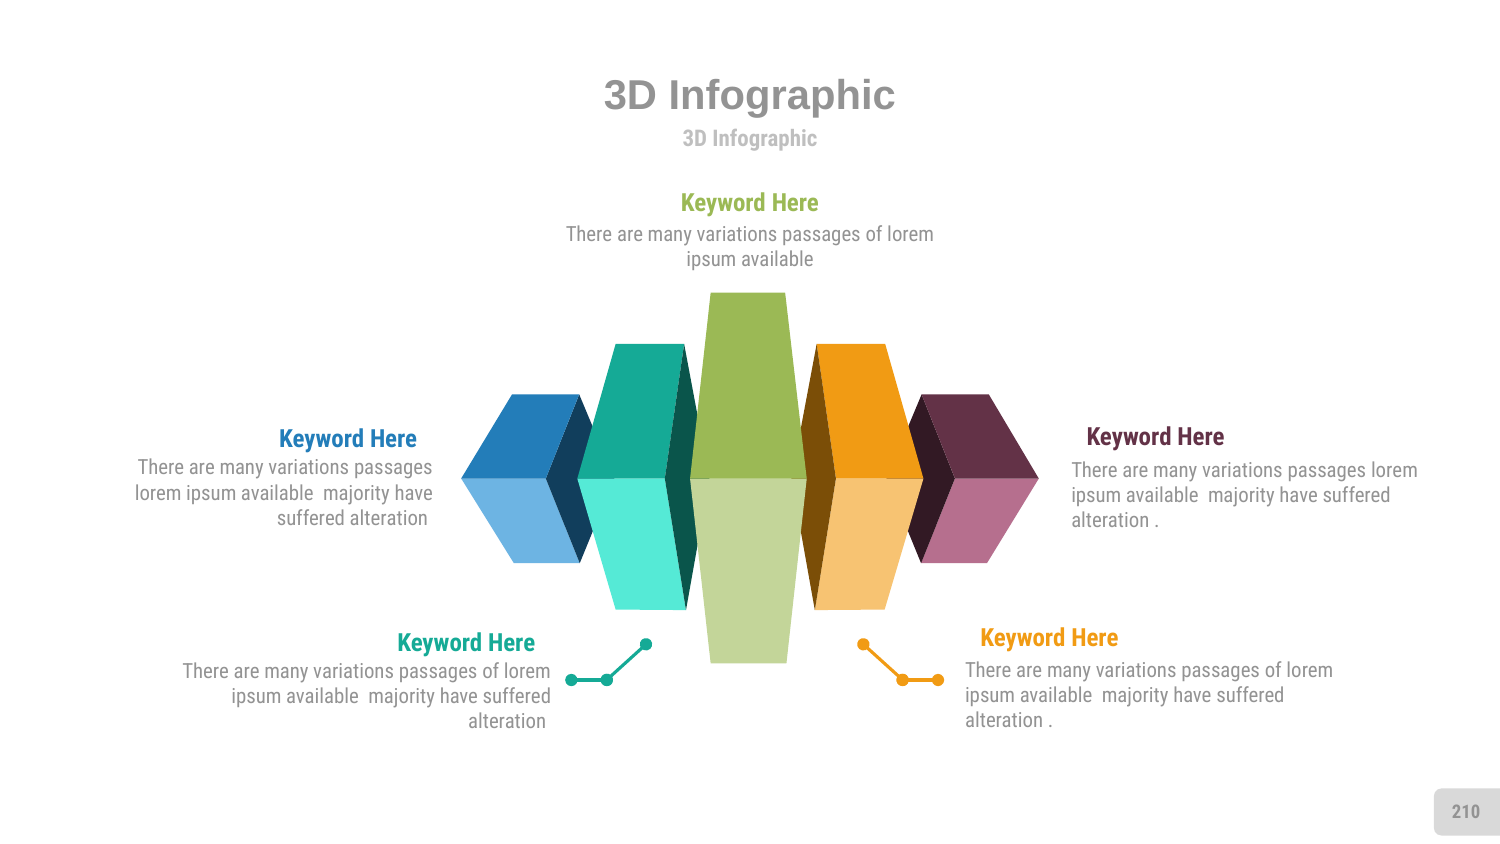

# 3D Infographic
3D Infographic
Keyword Here
There are many variations passages of lorem ipsum available

Keyword Here
There are many variations passages lorem ipsum available  majority have suffered alteration .
Keyword Here
There are many variations passages lorem ipsum available  majority have suffered alteration
Keyword Here
There are many variations passages of lorem ipsum available  majority have suffered alteration .
Keyword Here
There are many variations passages of lorem ipsum available  majority have suffered alteration
210